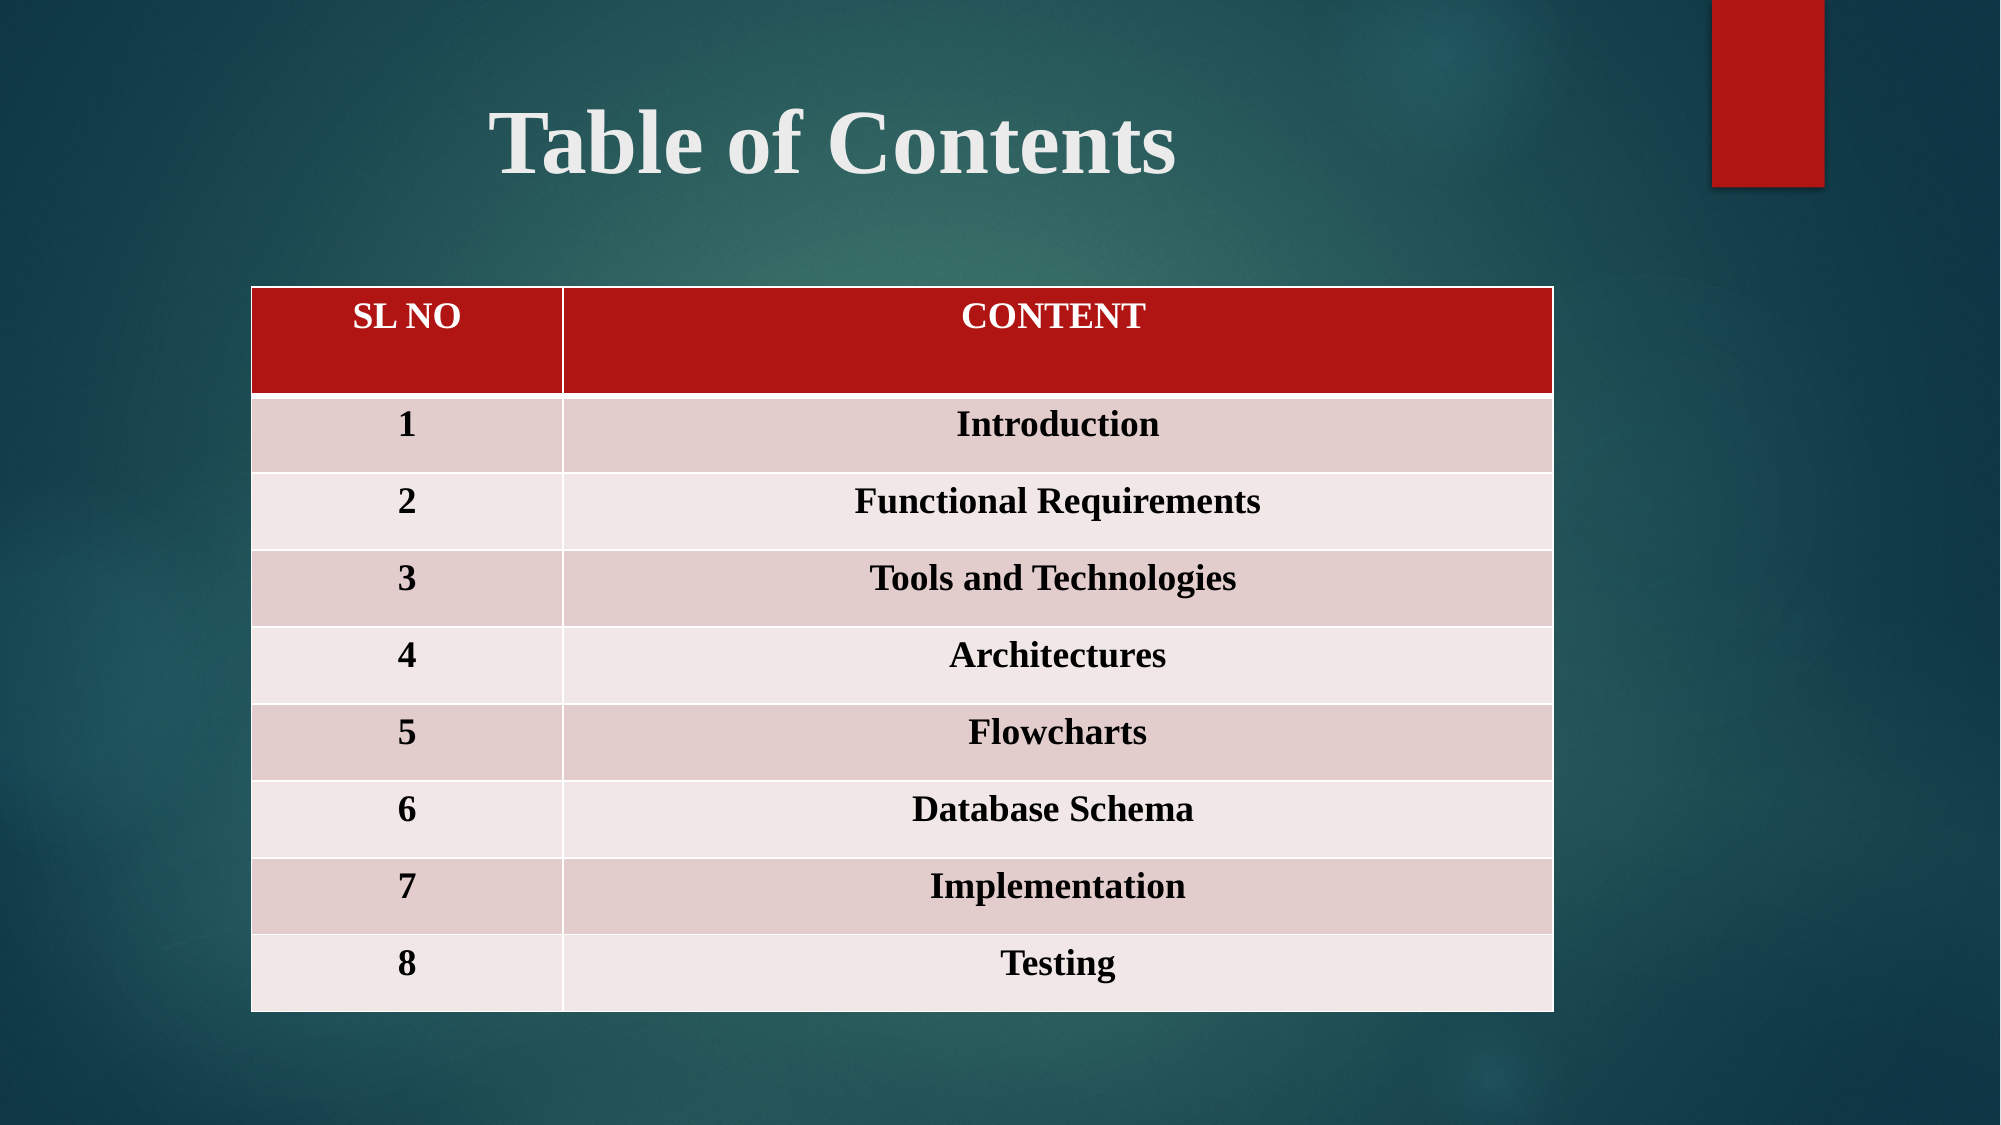

# Table of Contents
| SL NO | CONTENT |
| --- | --- |
| 1 | Introduction |
| 2 | Functional Requirements |
| 3 | Tools and Technologies |
| 4 | Architectures |
| 5 | Flowcharts |
| 6 | Database Schema |
| 7 | Implementation |
| 8 | Testing |